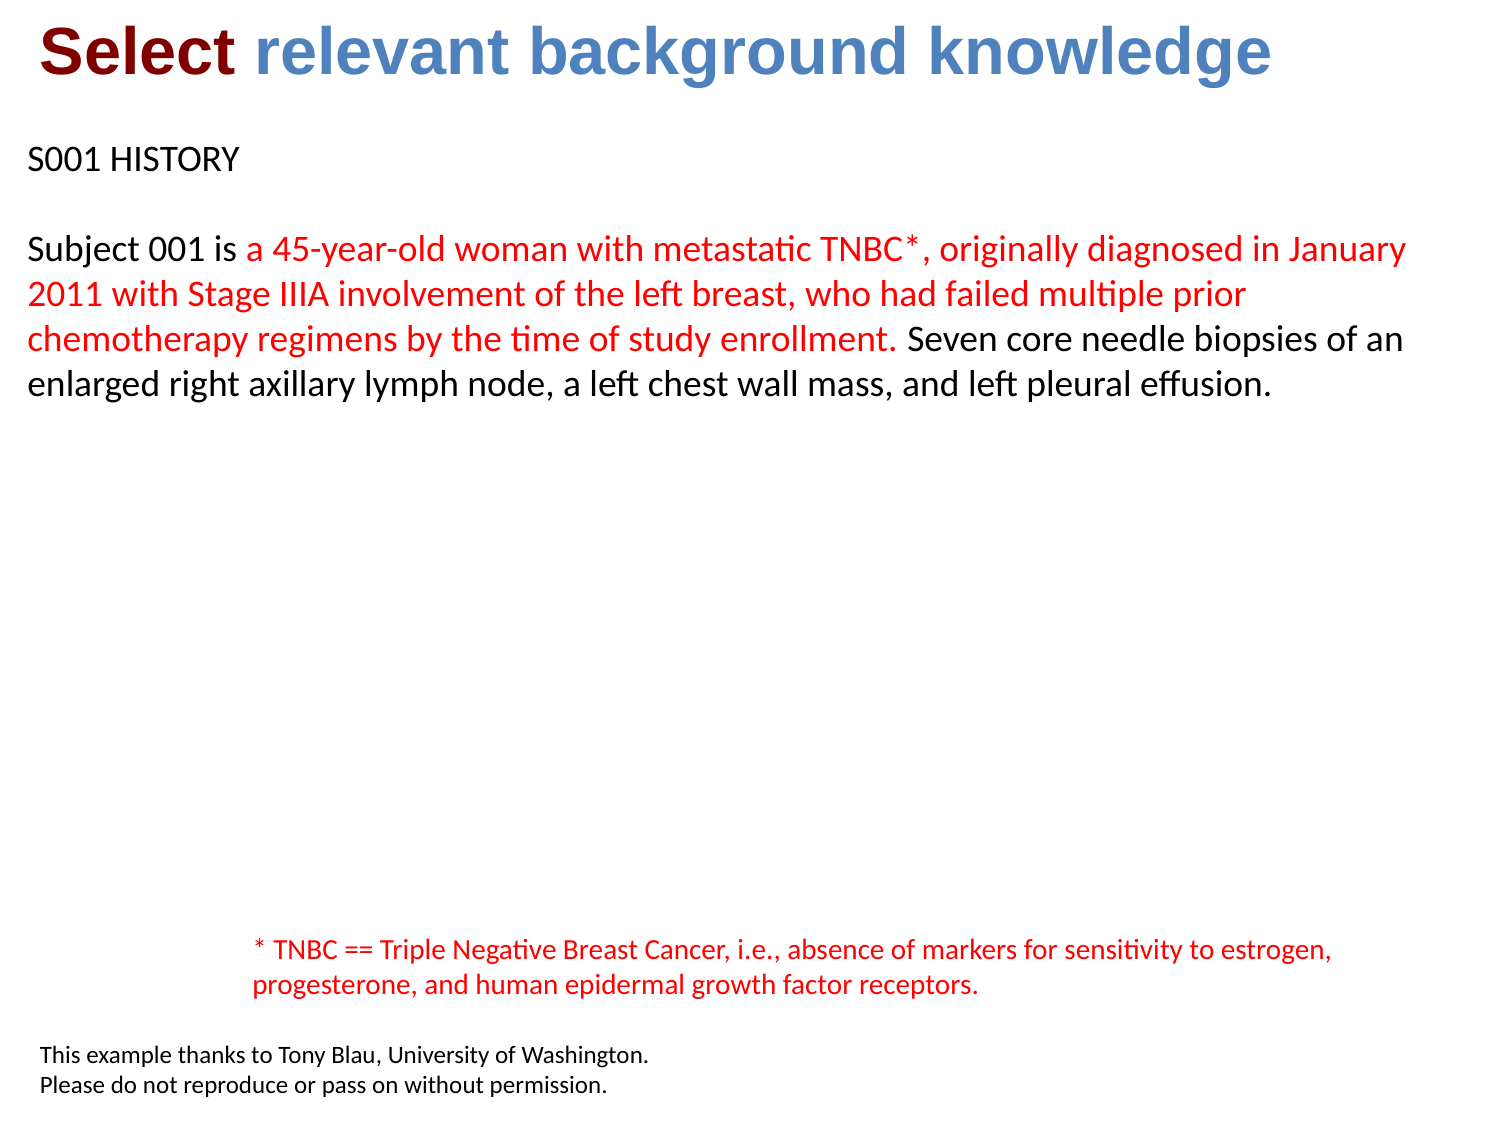

Select relevant background knowledge
S001 HISTORY

Subject 001 is a 45-year-old woman with metastatic TNBC*, originally diagnosed in January 2011 with Stage IIIA involvement of the left breast, who had failed multiple prior chemotherapy regimens by the time of study enrollment. Seven core needle biopsies of an enlarged right axillary lymph node, a left chest wall mass, and left pleural effusion.
* TNBC == Triple Negative Breast Cancer, i.e., absence of markers for sensitivity to estrogen, progesterone, and human epidermal growth factor receptors.
This example thanks to Tony Blau, University of Washington.
Please do not reproduce or pass on without permission.